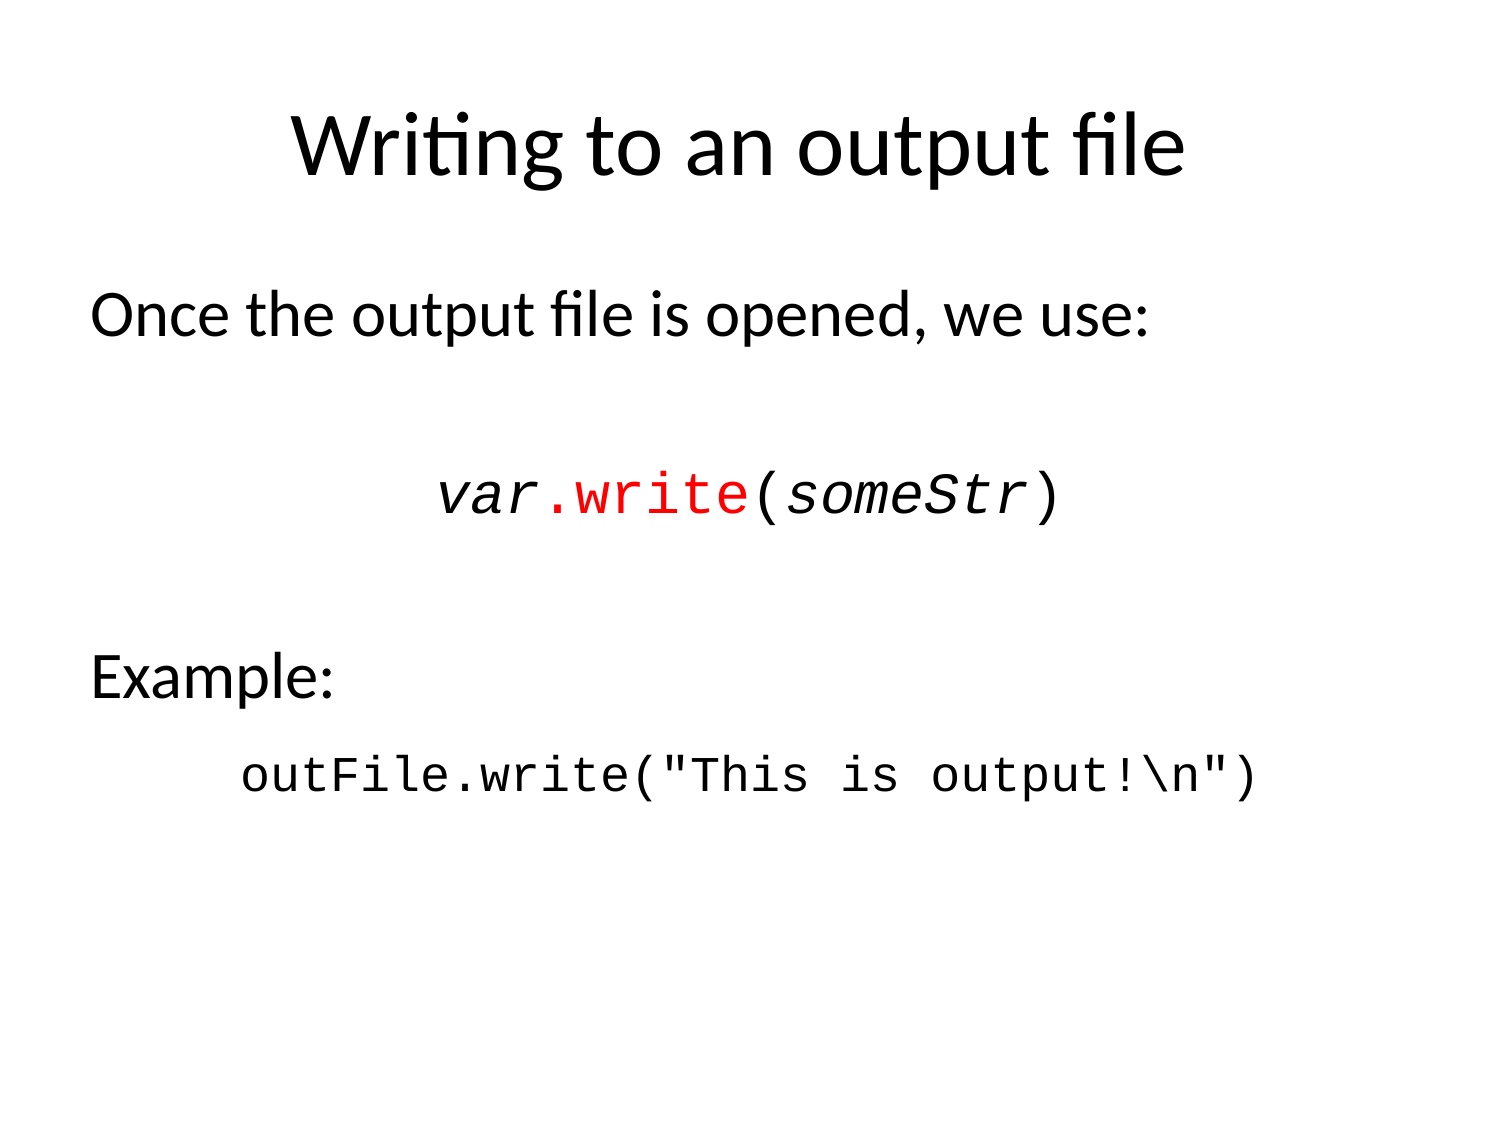

# Writing to an output file
Once the output file is opened, we use:

var.write(someStr)

Example:
	outFile.write("This is output!\n")